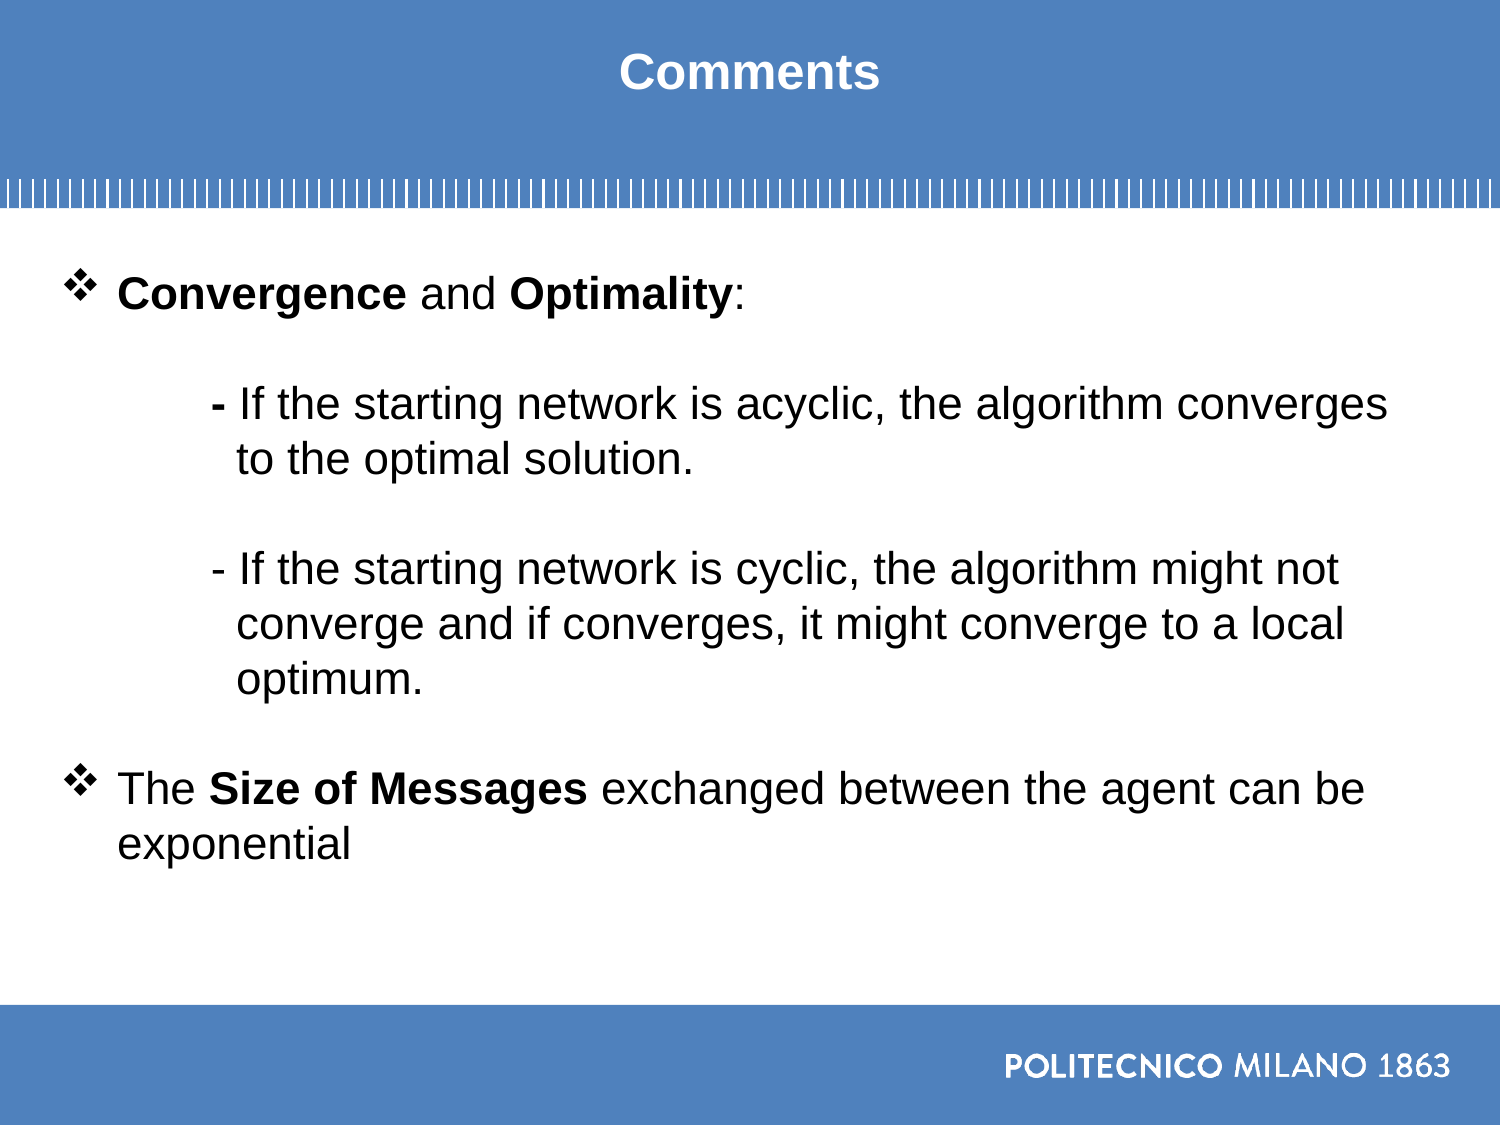

# Comments
Convergence and Optimality:

	- If the starting network is acyclic, the algorithm converges 	  	  to the optimal solution.

	- If the starting network is cyclic, the algorithm might not 	  	  converge and if converges, it might converge to a local 	  	  optimum.

The Size of Messages exchanged between the agent can be exponential